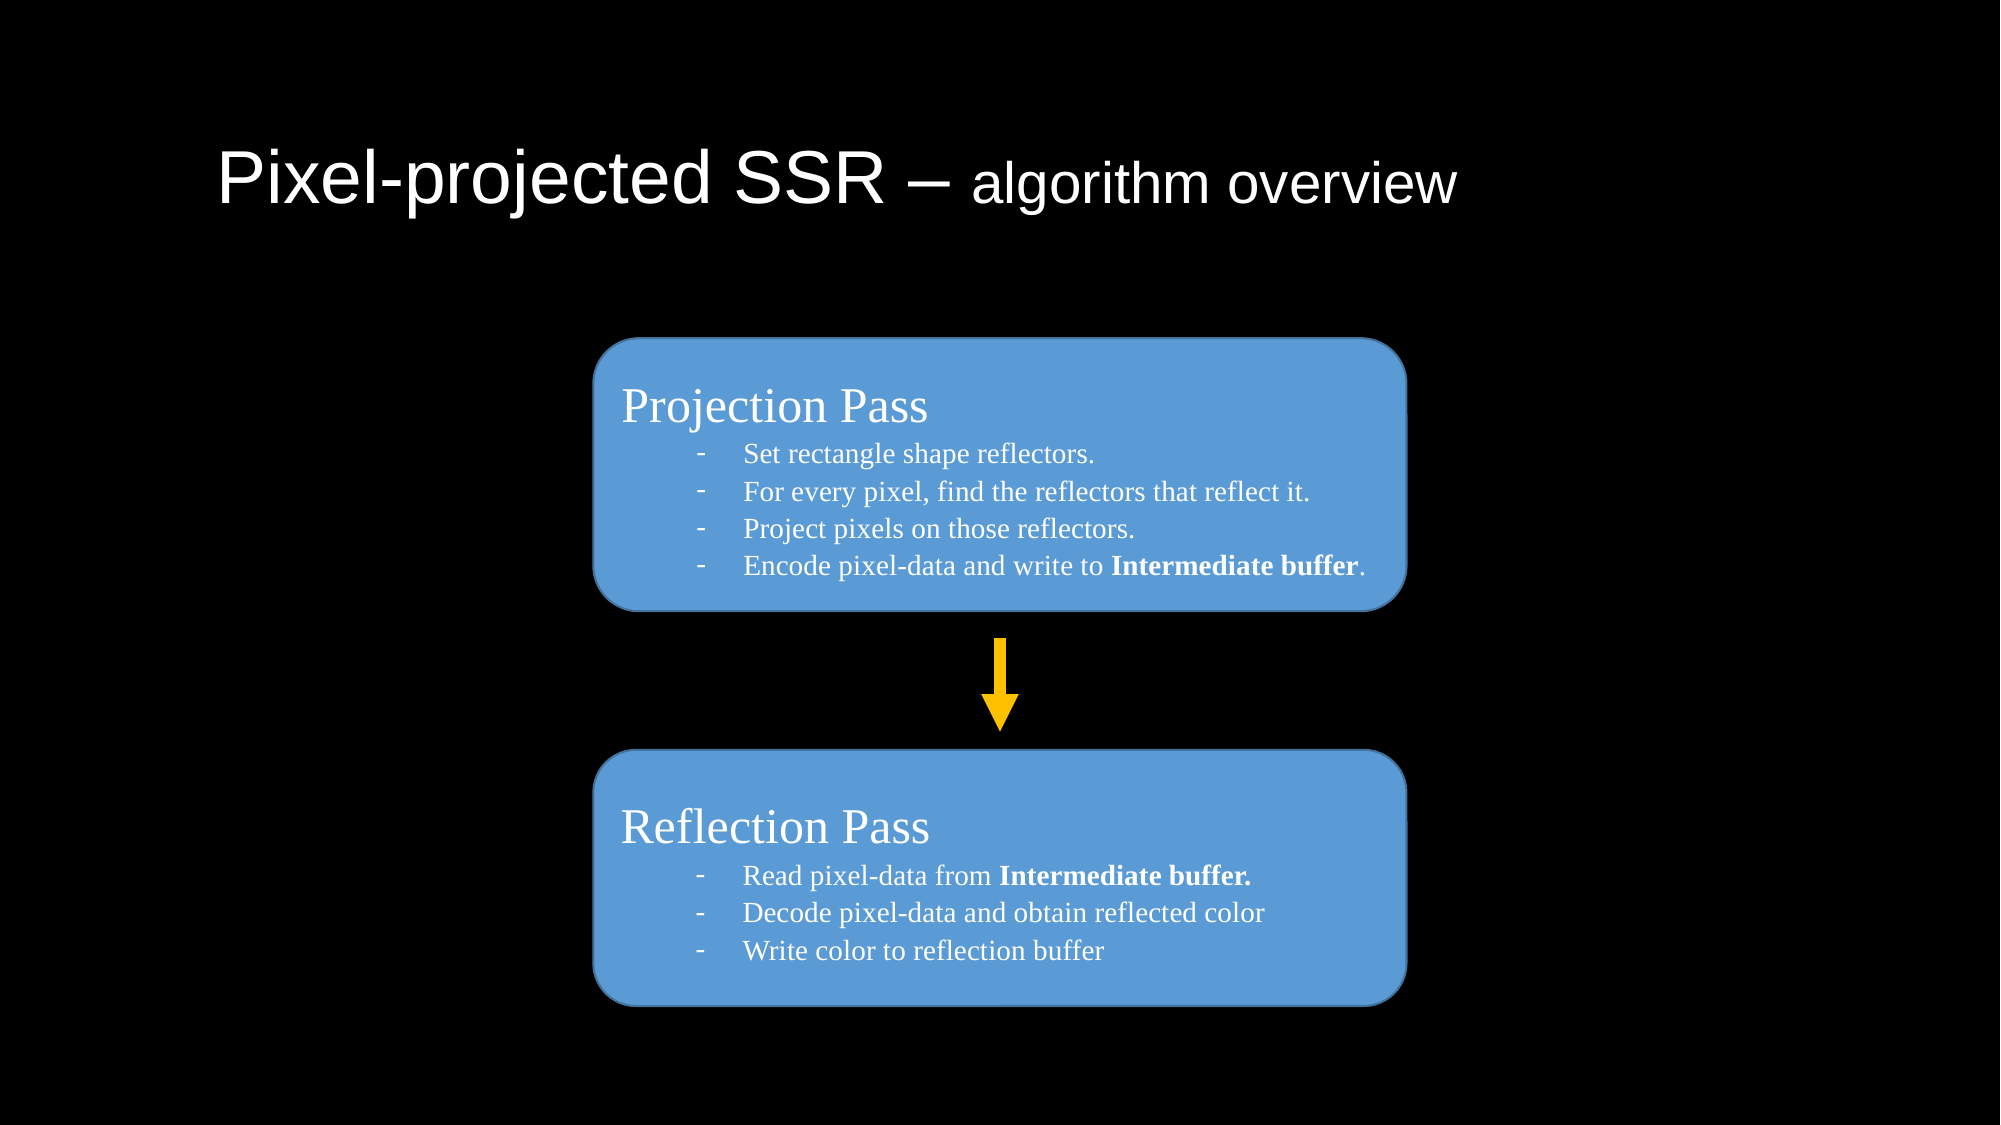

Pixel-projected SSR – algorithm overview
Projection Pass
Set rectangle shape reflectors.
For every pixel, find the reflectors that reflect it.
Project pixels on those reflectors.
Encode pixel-data and write to Intermediate buffer.
Reflection Pass
Read pixel-data from Intermediate buffer.
Decode pixel-data and obtain reflected color
Write color to reflection buffer